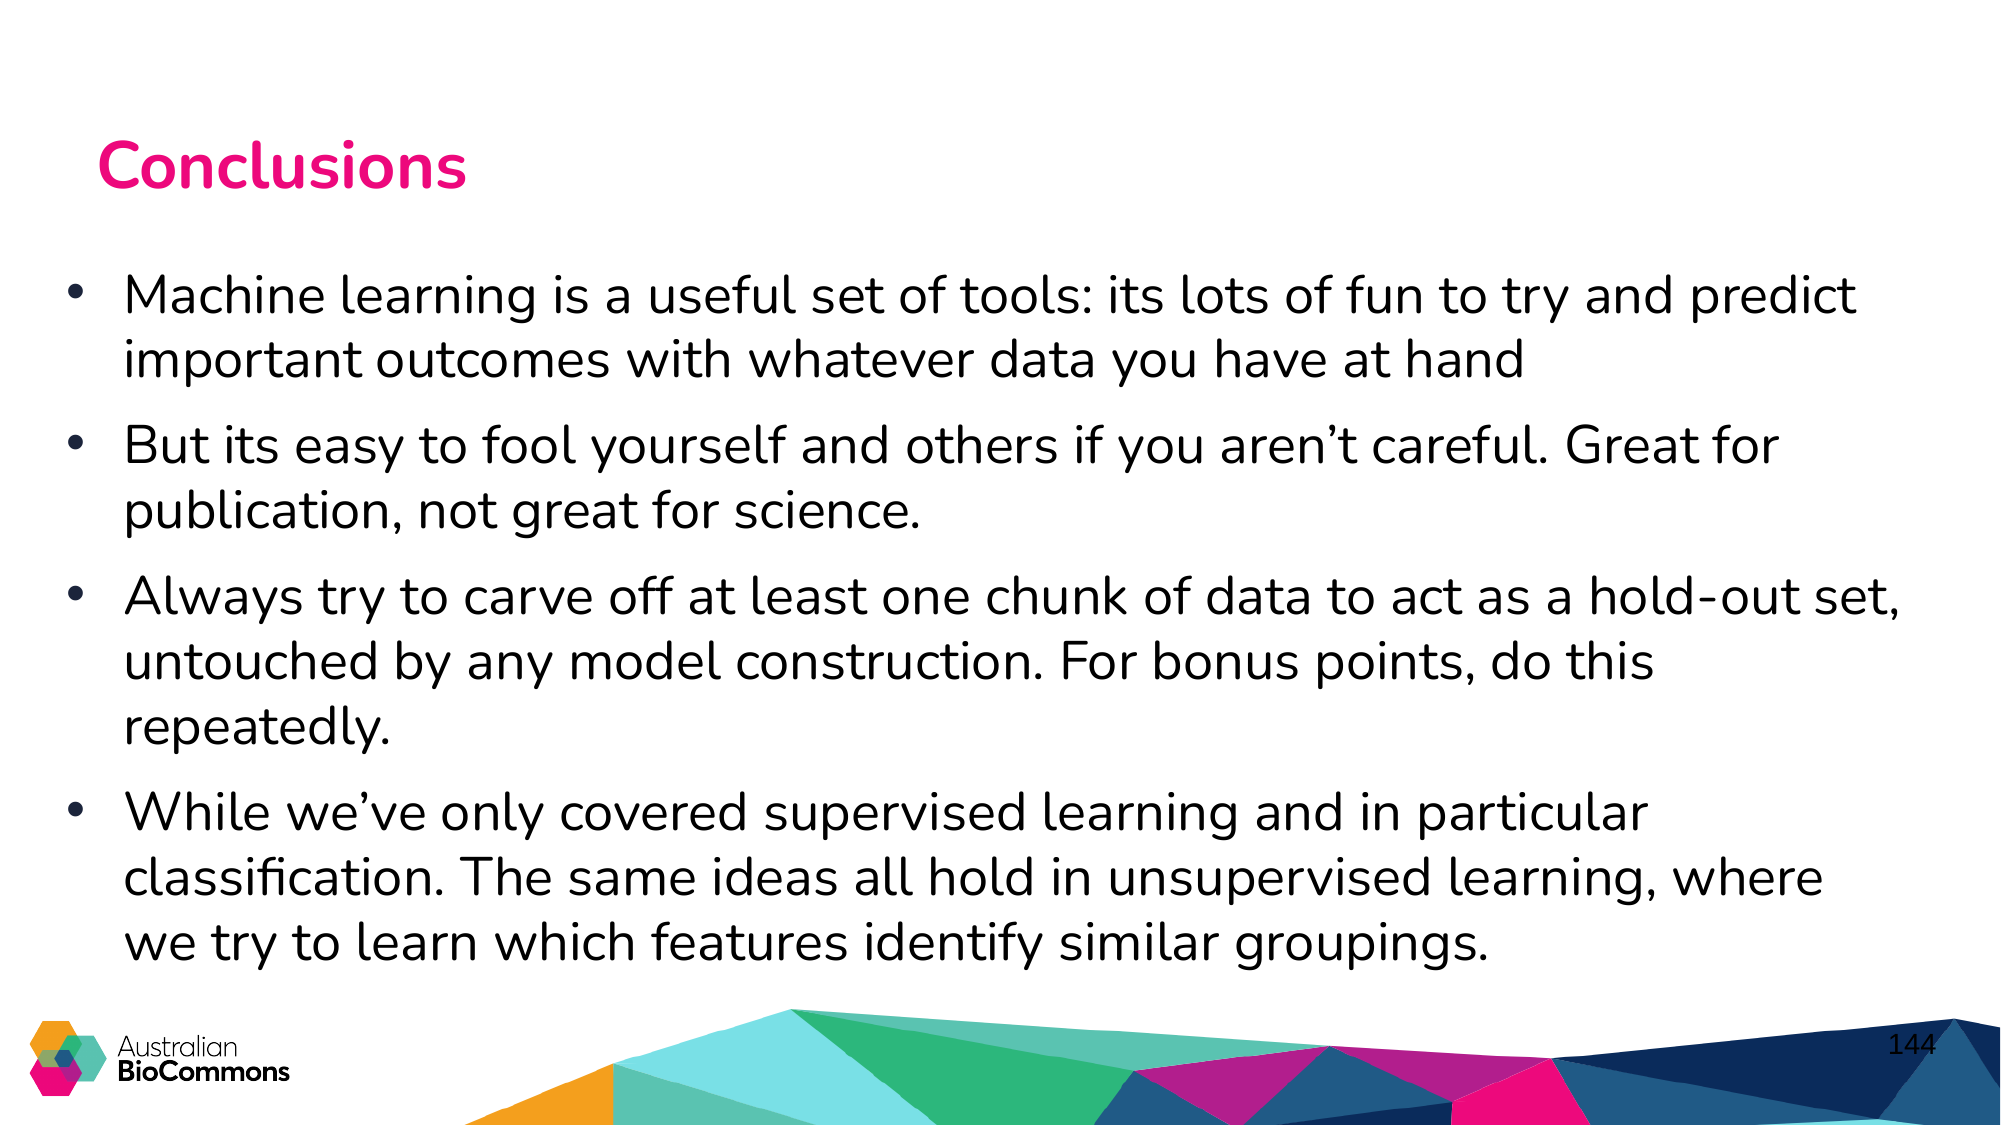

# Conclusions
Machine learning is a useful set of tools: its lots of fun to try and predict important outcomes with whatever data you have at hand
But its easy to fool yourself and others if you aren’t careful. Great for publication, not great for science.
Always try to carve off at least one chunk of data to act as a hold-out set, untouched by any model construction. For bonus points, do this repeatedly.
While we’ve only covered supervised learning and in particular classification. The same ideas all hold in unsupervised learning, where we try to learn which features identify similar groupings.
144